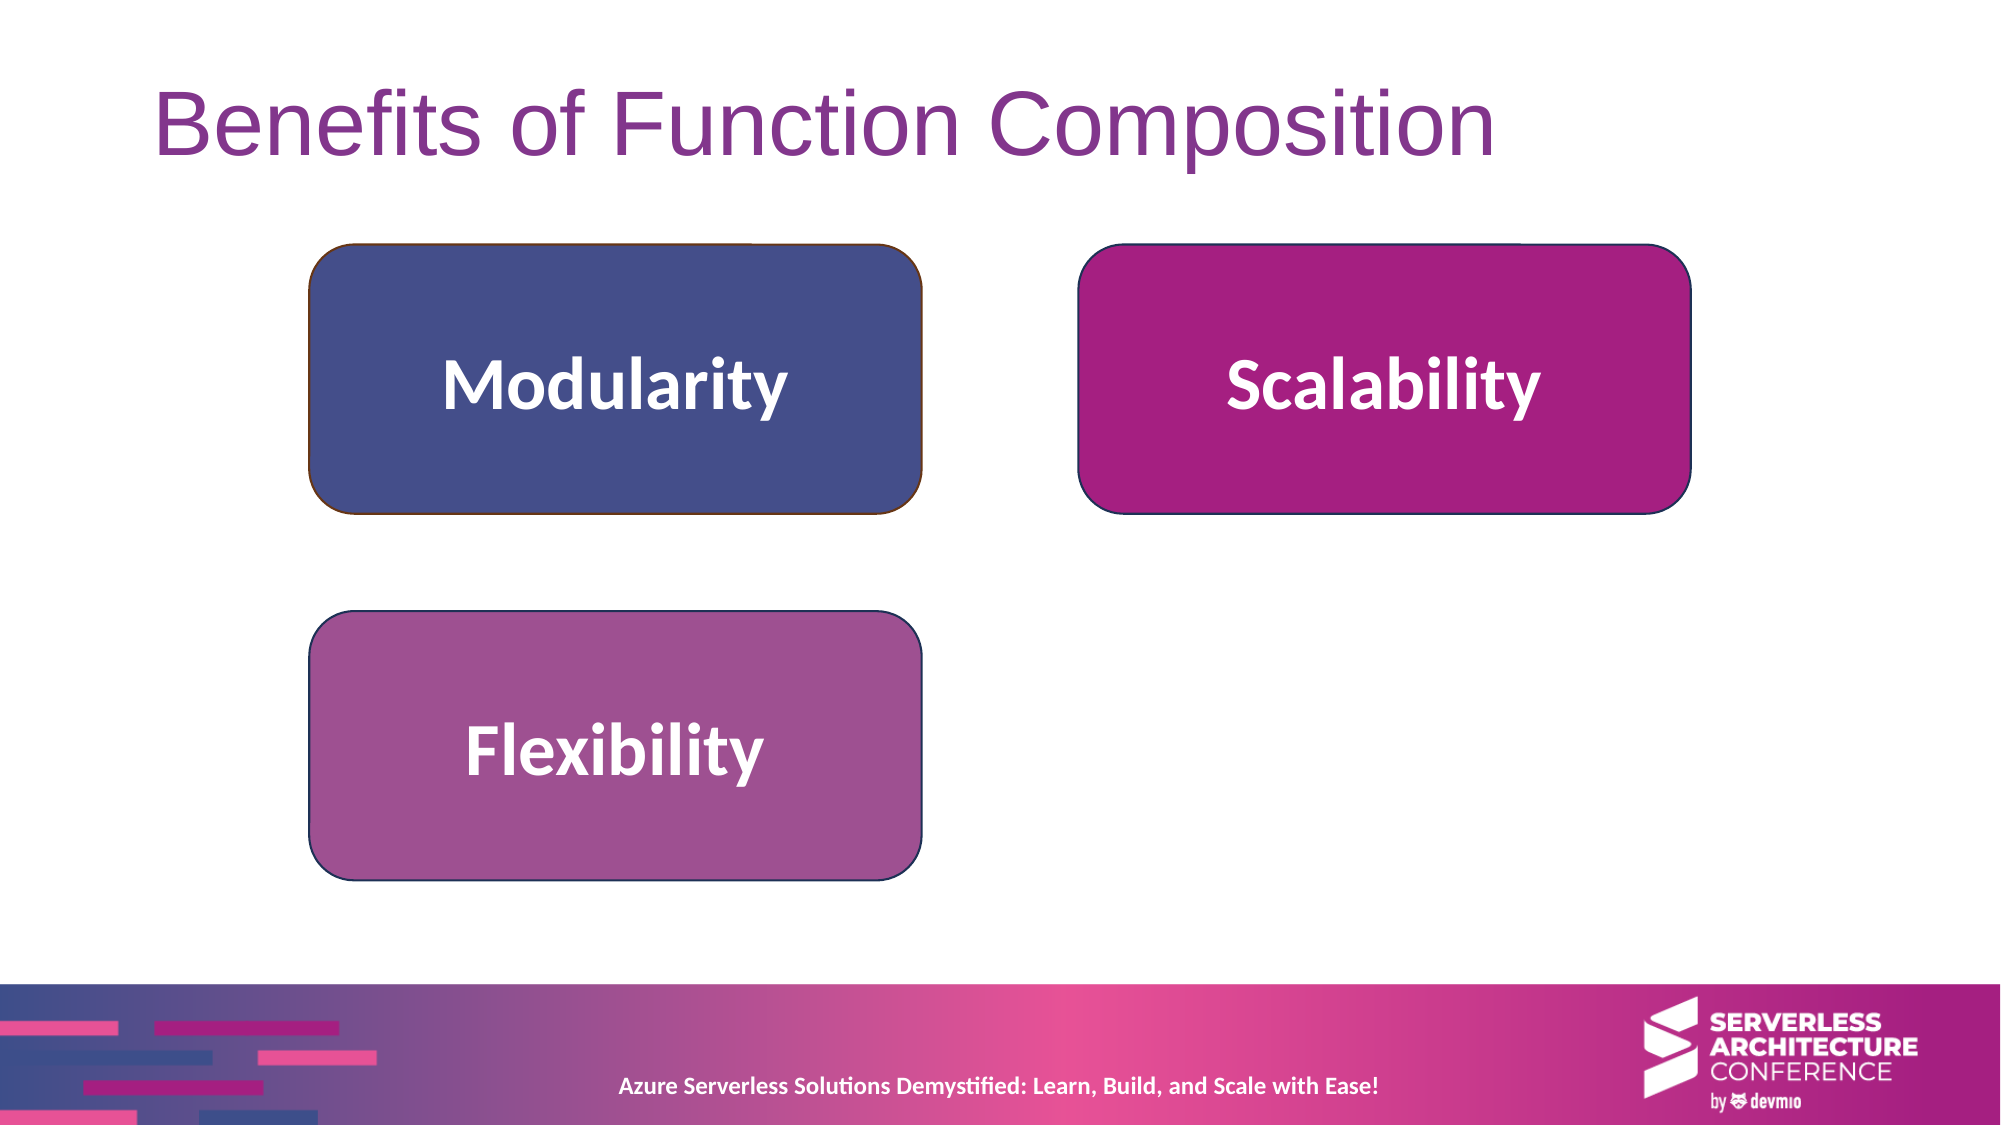

# Benefits of Function Composition
Modularity
Scalability
Flexibility